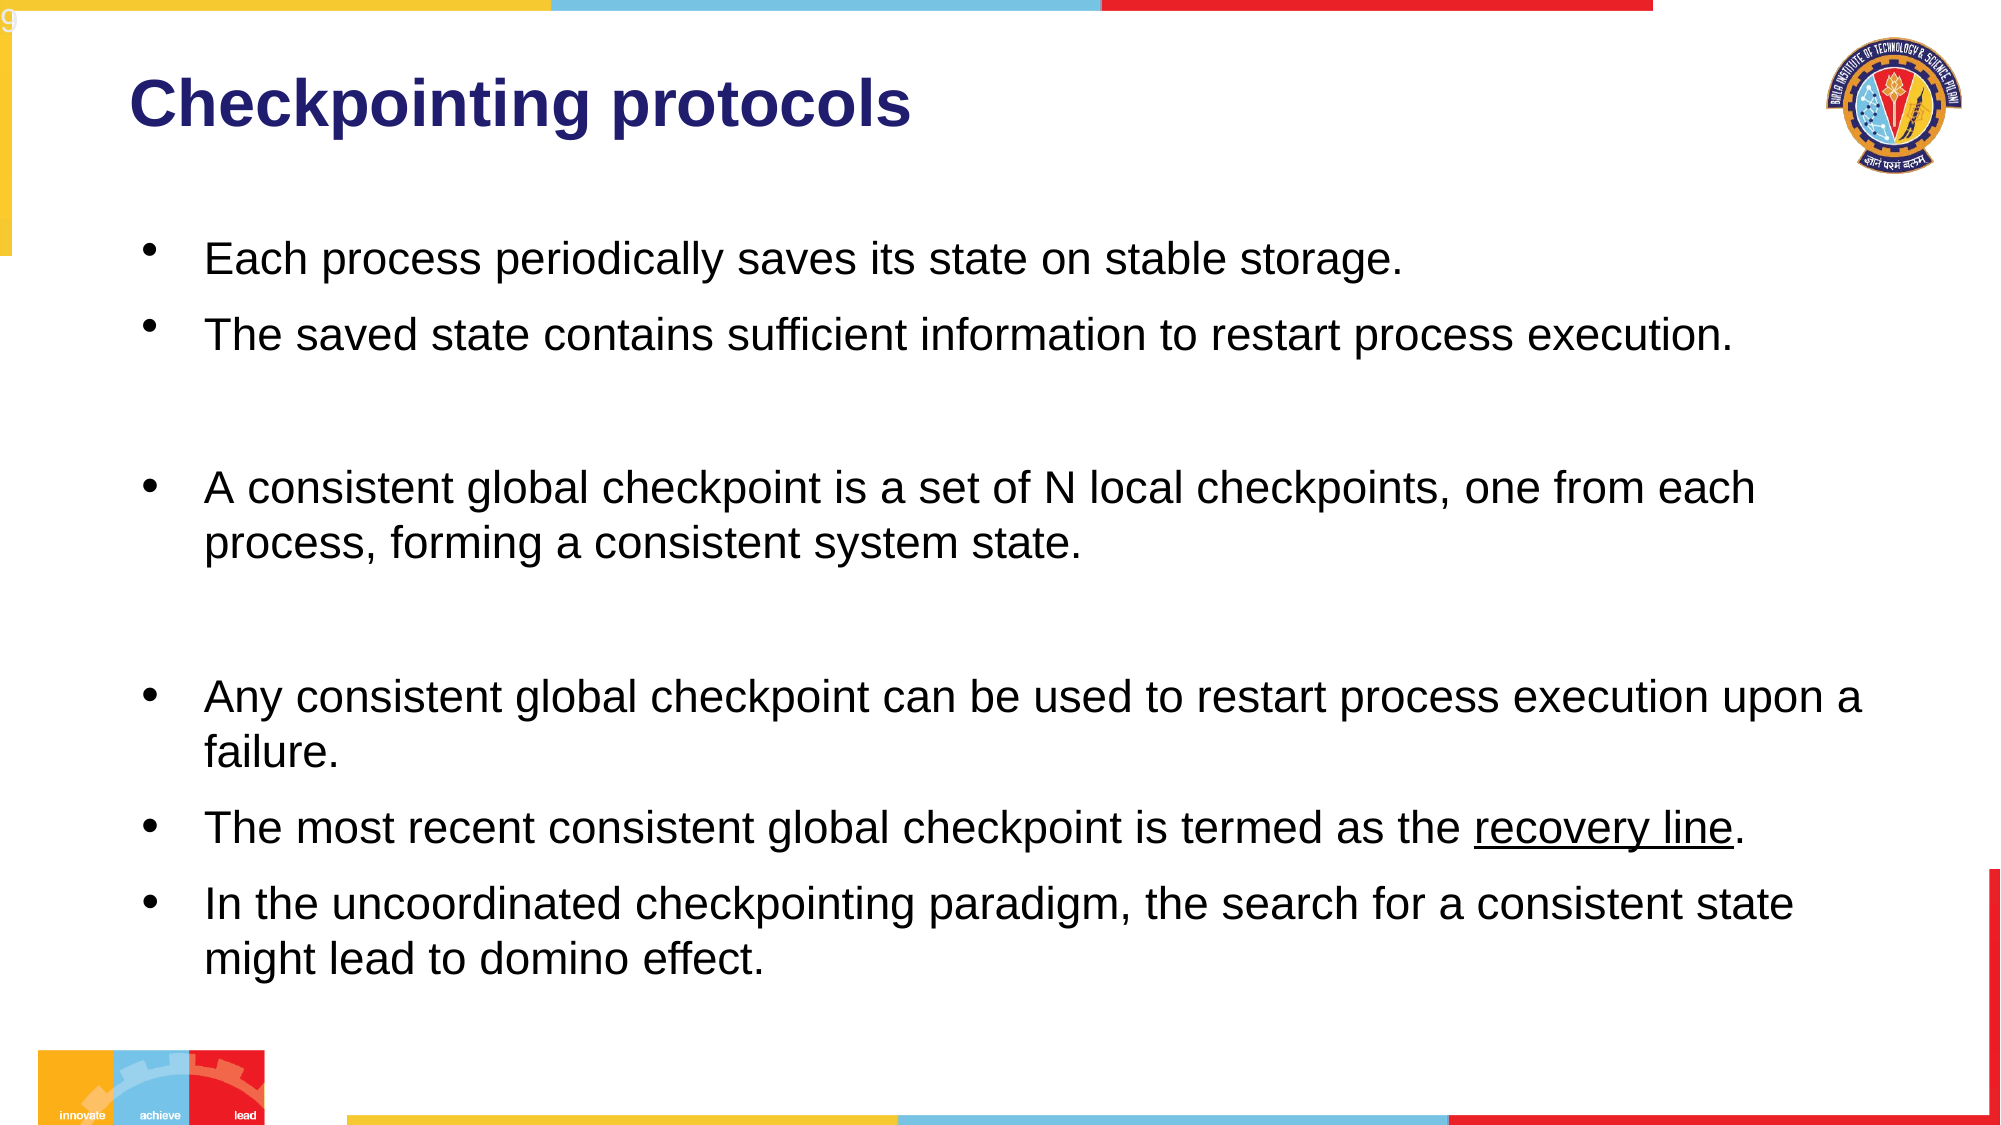

9
# Checkpointing protocols
Each process periodically saves its state on stable storage.
The saved state contains sufficient information to restart process execution.

A consistent global checkpoint is a set of N local checkpoints, one from each
process, forming a consistent system state.

Any consistent global checkpoint can be used to restart process execution upon a
failure.
The most recent consistent global checkpoint is termed as the recovery line.
In the uncoordinated checkpointing paradigm, the search for a consistent state might lead to domino effect.